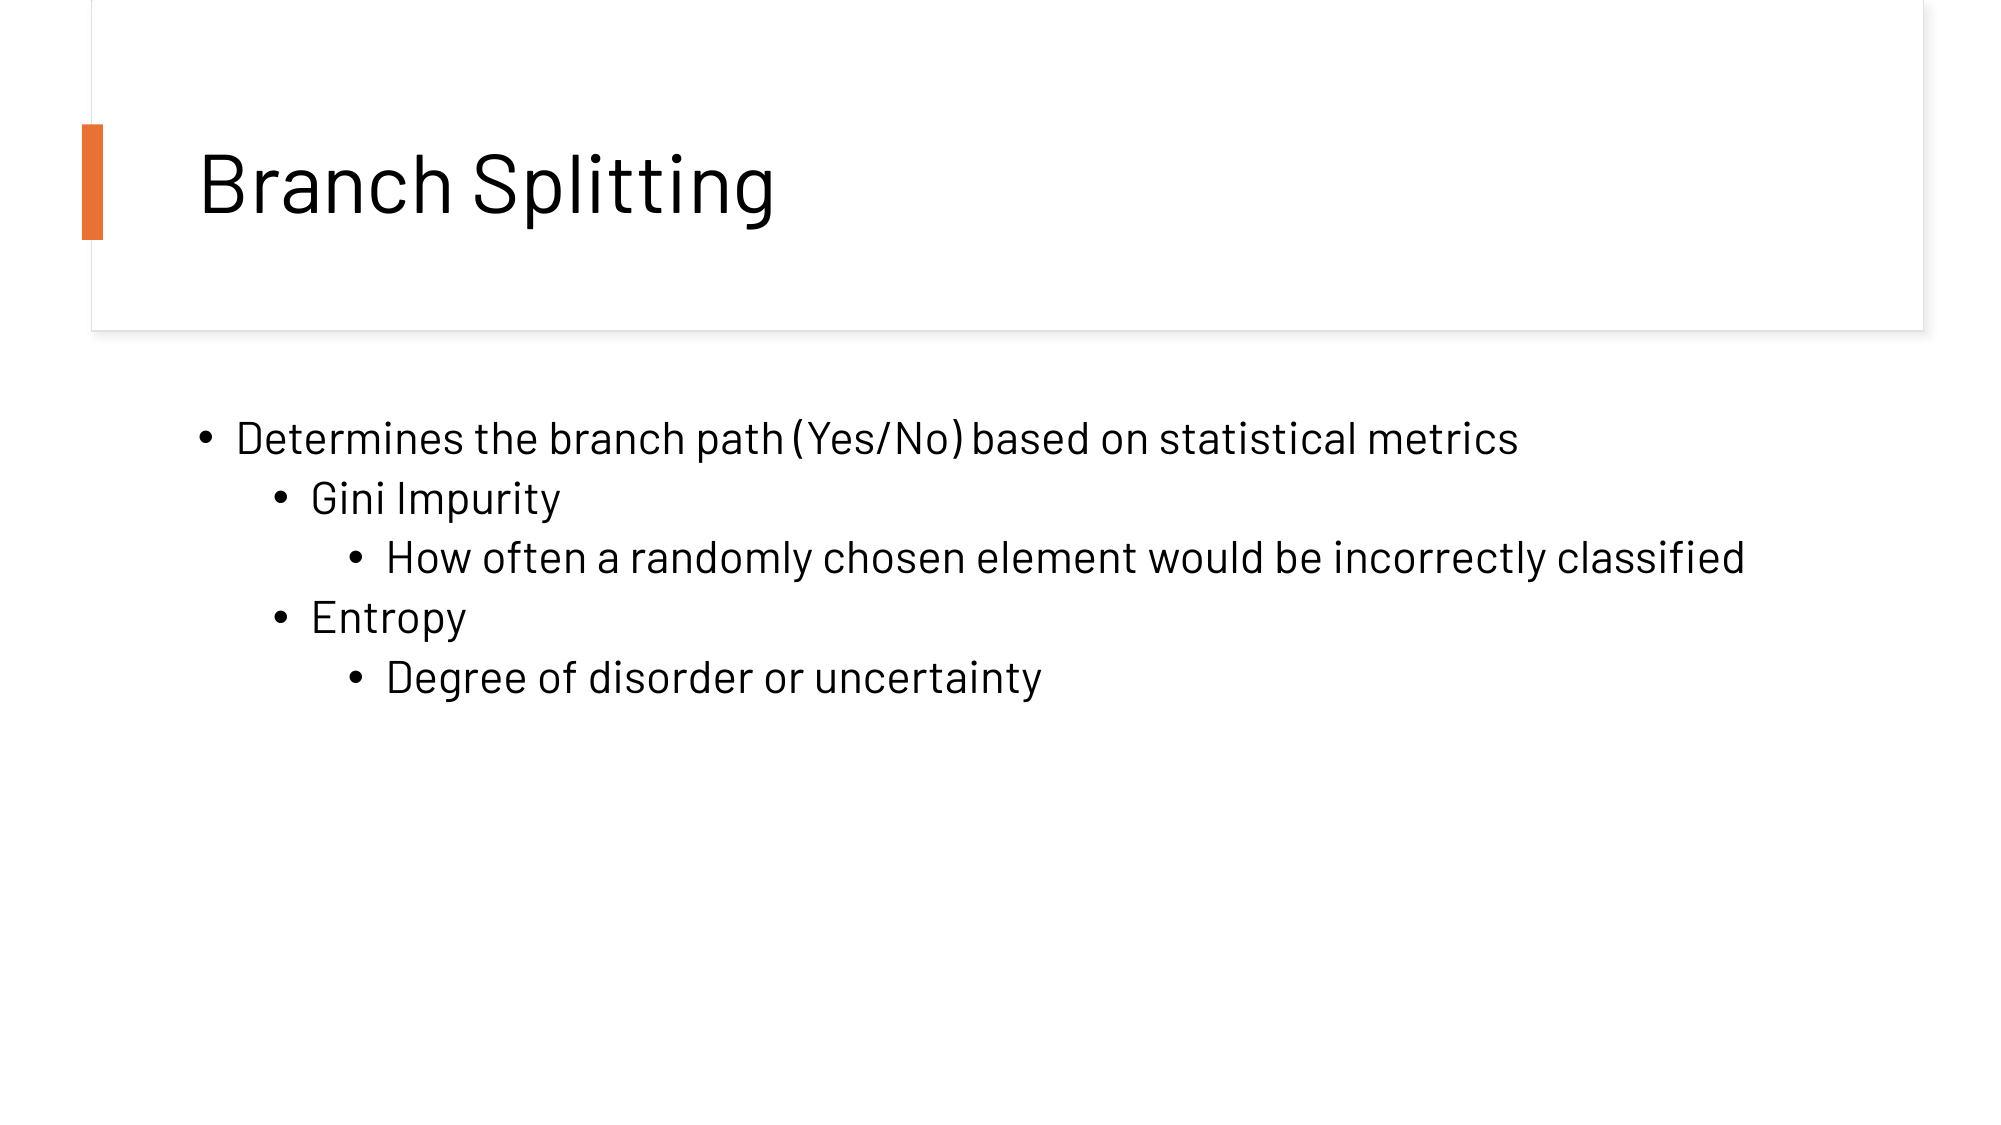

# Branch Splitting

Determines the branch path (Yes/No) based on statistical metrics
Gini Impurity
How often a randomly chosen element would be incorrectly classified
Entropy
Degree of disorder or uncertainty